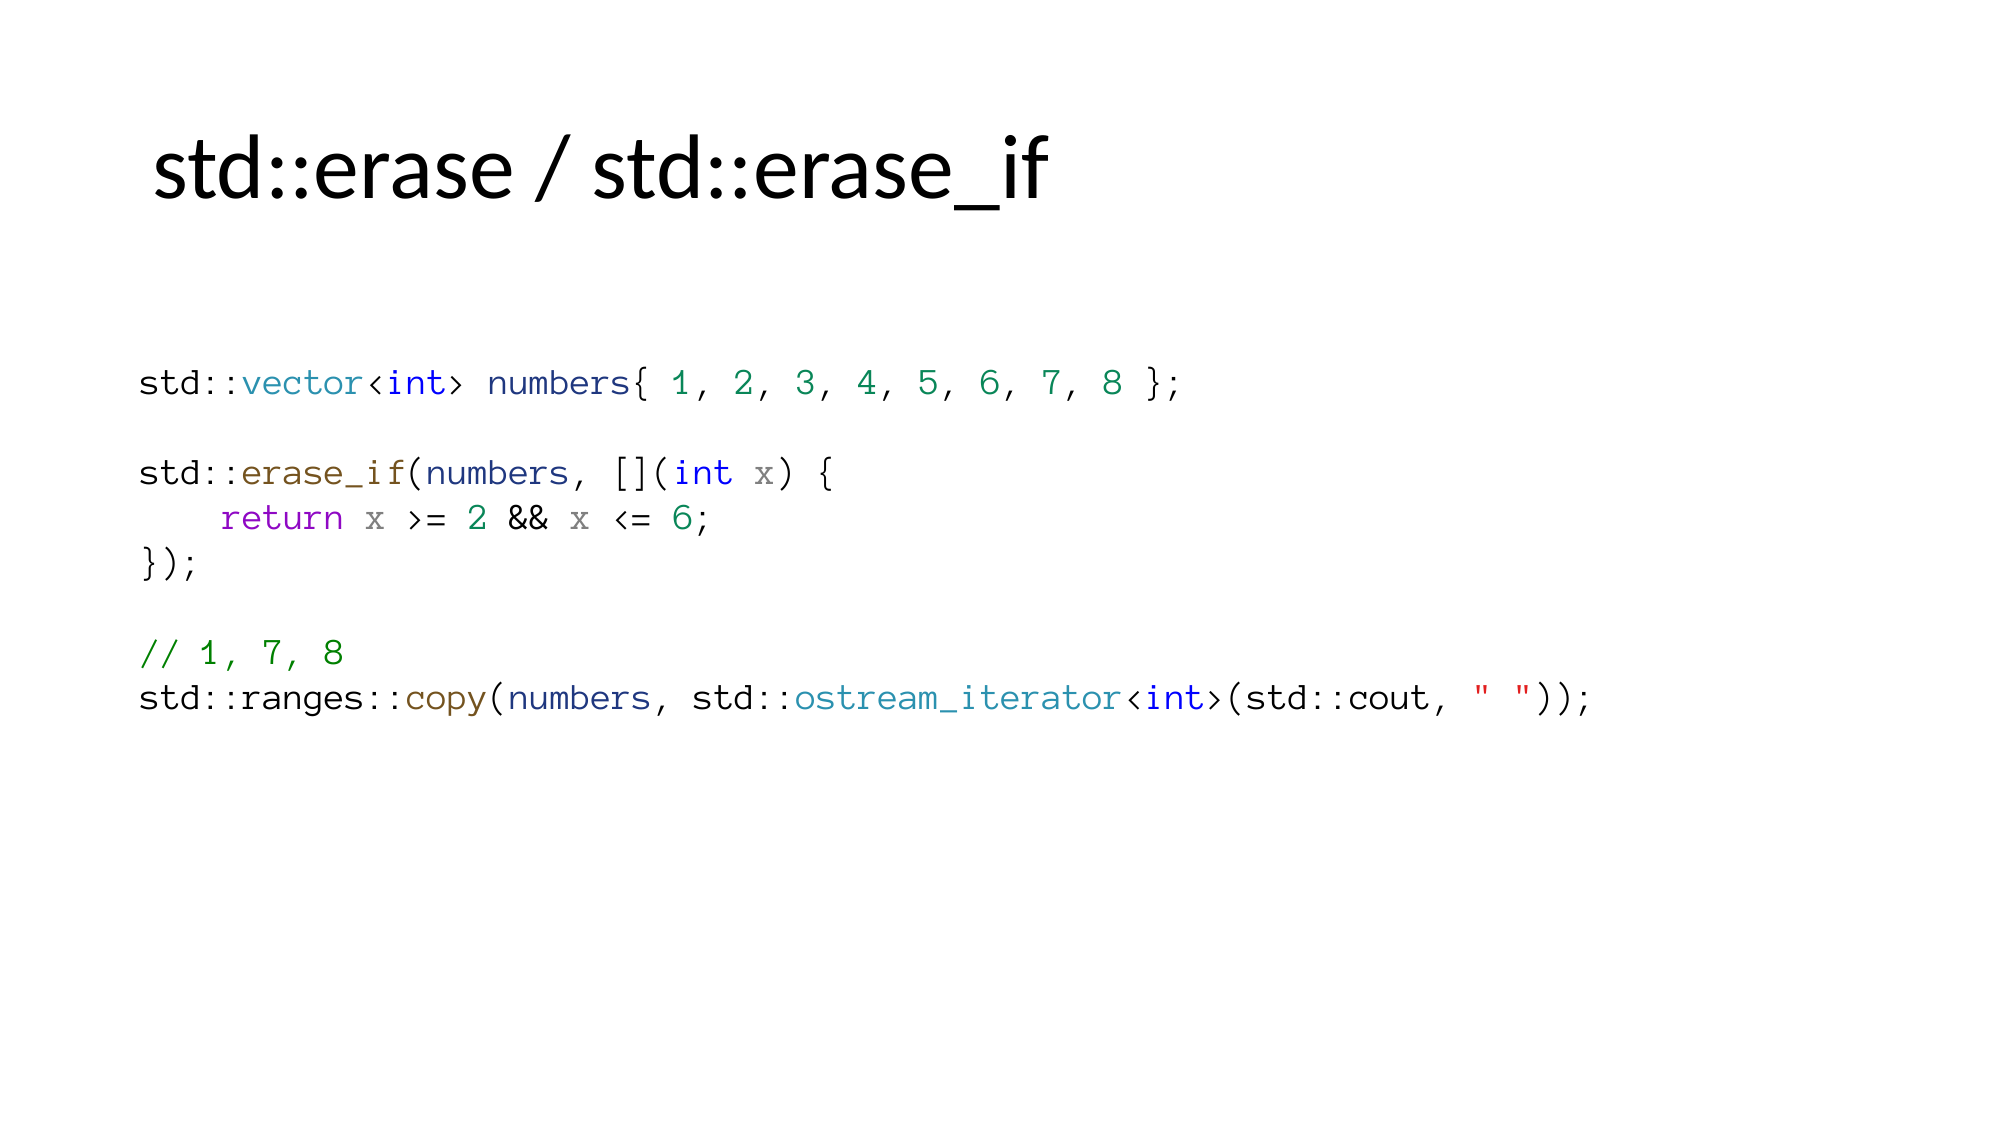

# std::erase / std::erase_if
std::vector<int> numbers{ 1, 2, 3, 4, 5, 6, 7, 8 };

std::erase_if(numbers, [](int x) {
    return x >= 2 && x <= 6;
});

// 1, 7, 8
std::ranges::copy(numbers, std::ostream_iterator<int>(std::cout, " "));